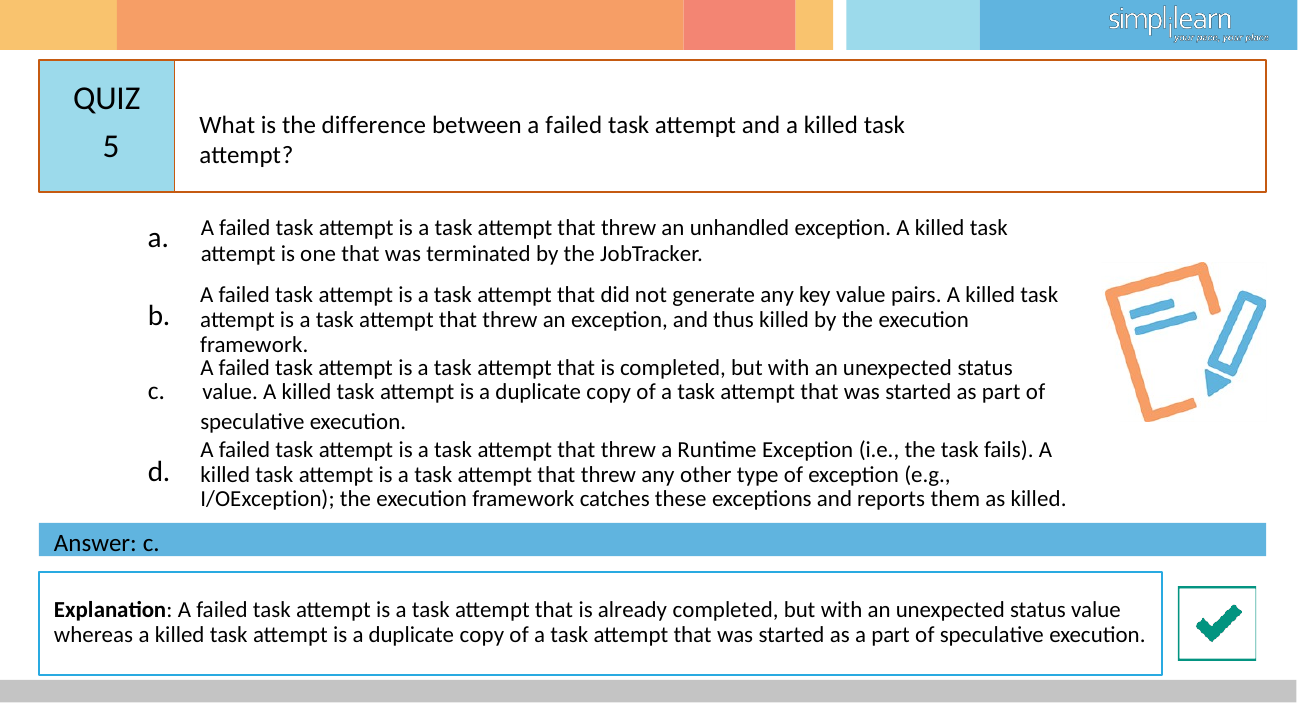

# QUIZ 5
What is the difference between a failed task attempt and a killed task attempt?
A failed task attempt is a task attempt that threw an unhandled exception. A killed task
attempt is one that was terminated by the JobTracker.
A failed task attempt is a task attempt that did not generate any key value pairs. A killed task attempt is a task attempt that threw an exception, and thus killed by the execution framework.
A failed task attempt is a task attempt that is completed, but with an unexpected status
c.	value. A killed task attempt is a duplicate copy of a task attempt that was started as part of
speculative execution.
A failed task attempt is a task attempt that threw a Runtime Exception (i.e., the task fails). A killed task attempt is a task attempt that threw any other type of exception (e.g., I/OException); the execution framework catches these exceptions and reports them as killed.
a.

b.
d.
Answer: c.

Explanation: A failed task attempt is a task attempt that is already completed, but with an unexpected status value whereas a killed task attempt is a duplicate copy of a task attempt that was started as a part of speculative execution.